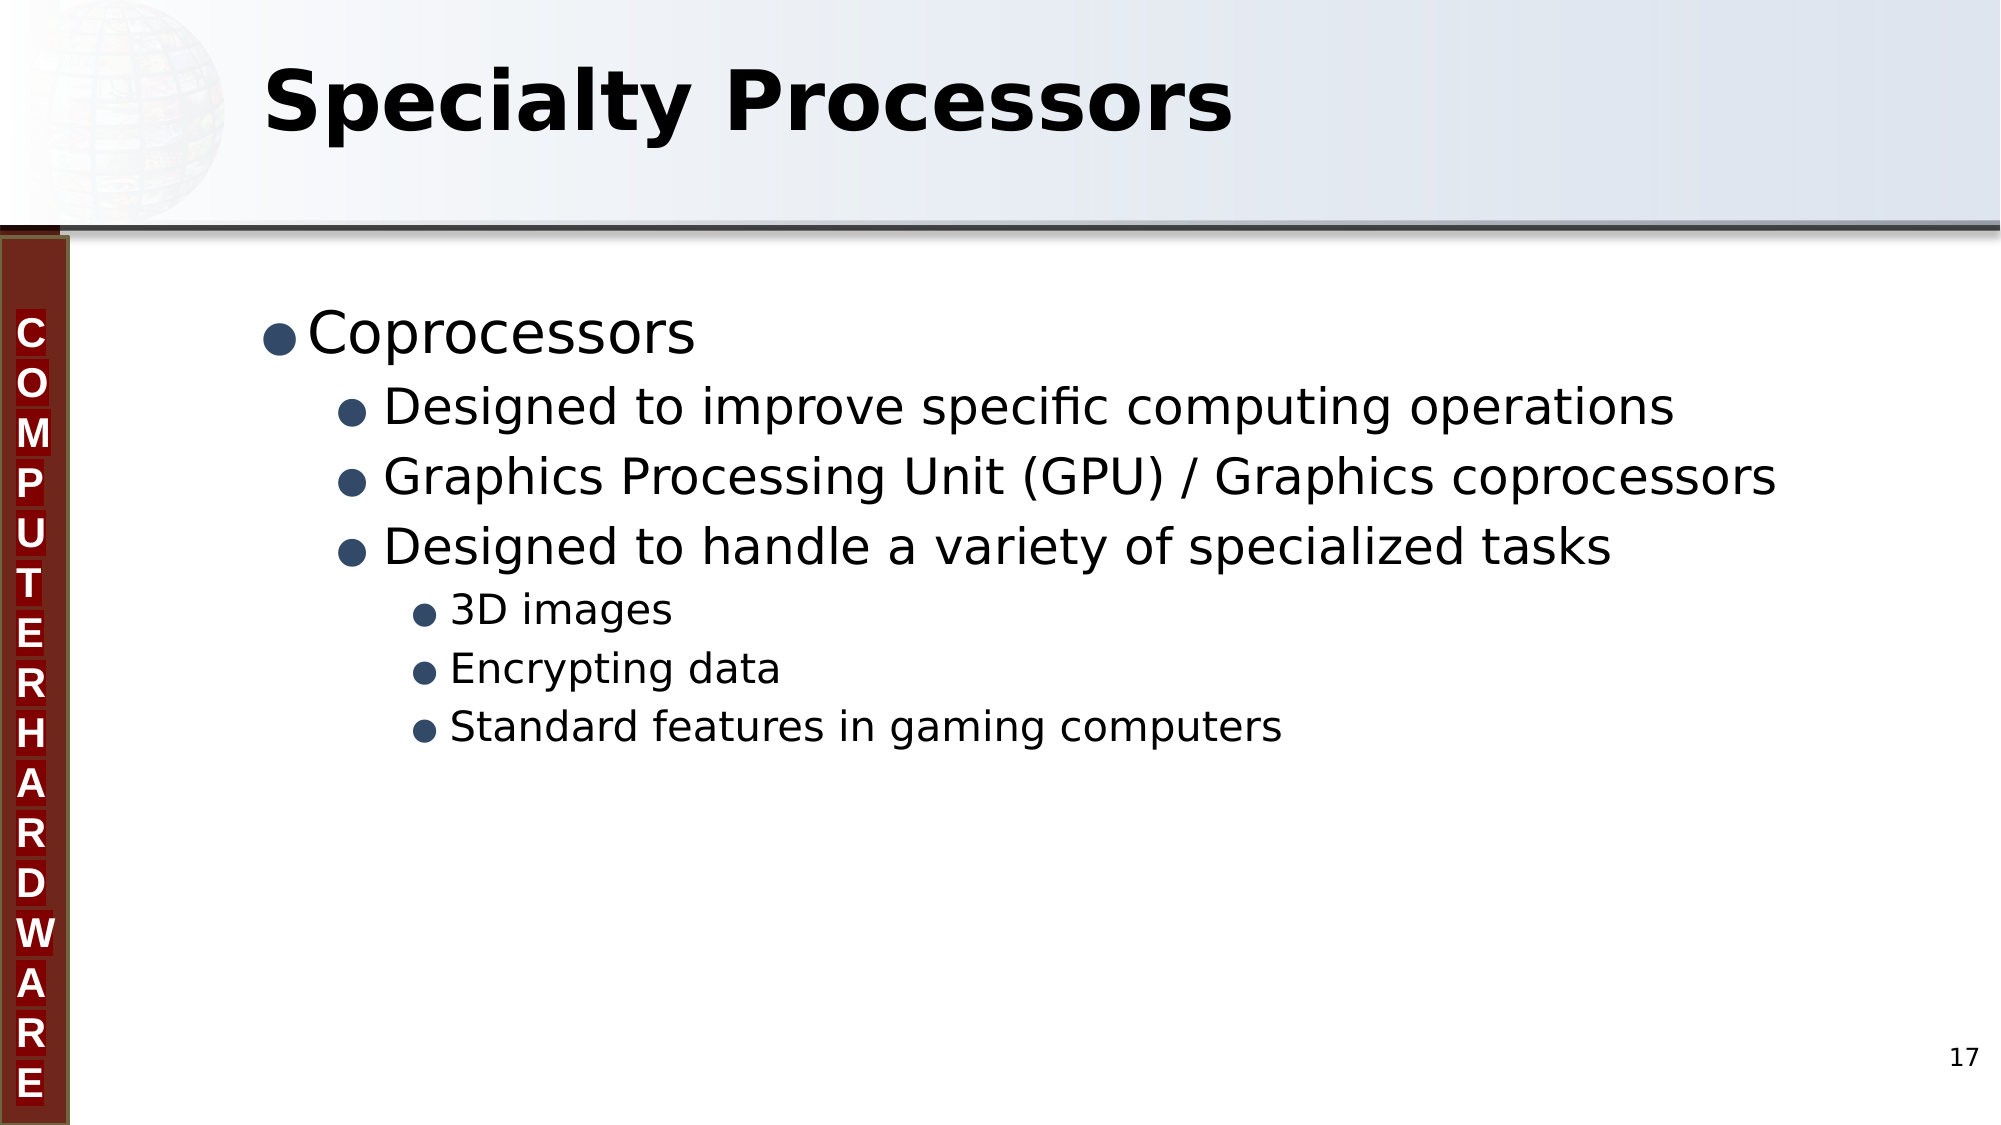

# Specialty Processors
Coprocessors
Designed to improve specific computing operations
Graphics Processing Unit (GPU) / Graphics coprocessors
Designed to handle a variety of specialized tasks
3D images
Encrypting data
Standard features in gaming computers
17